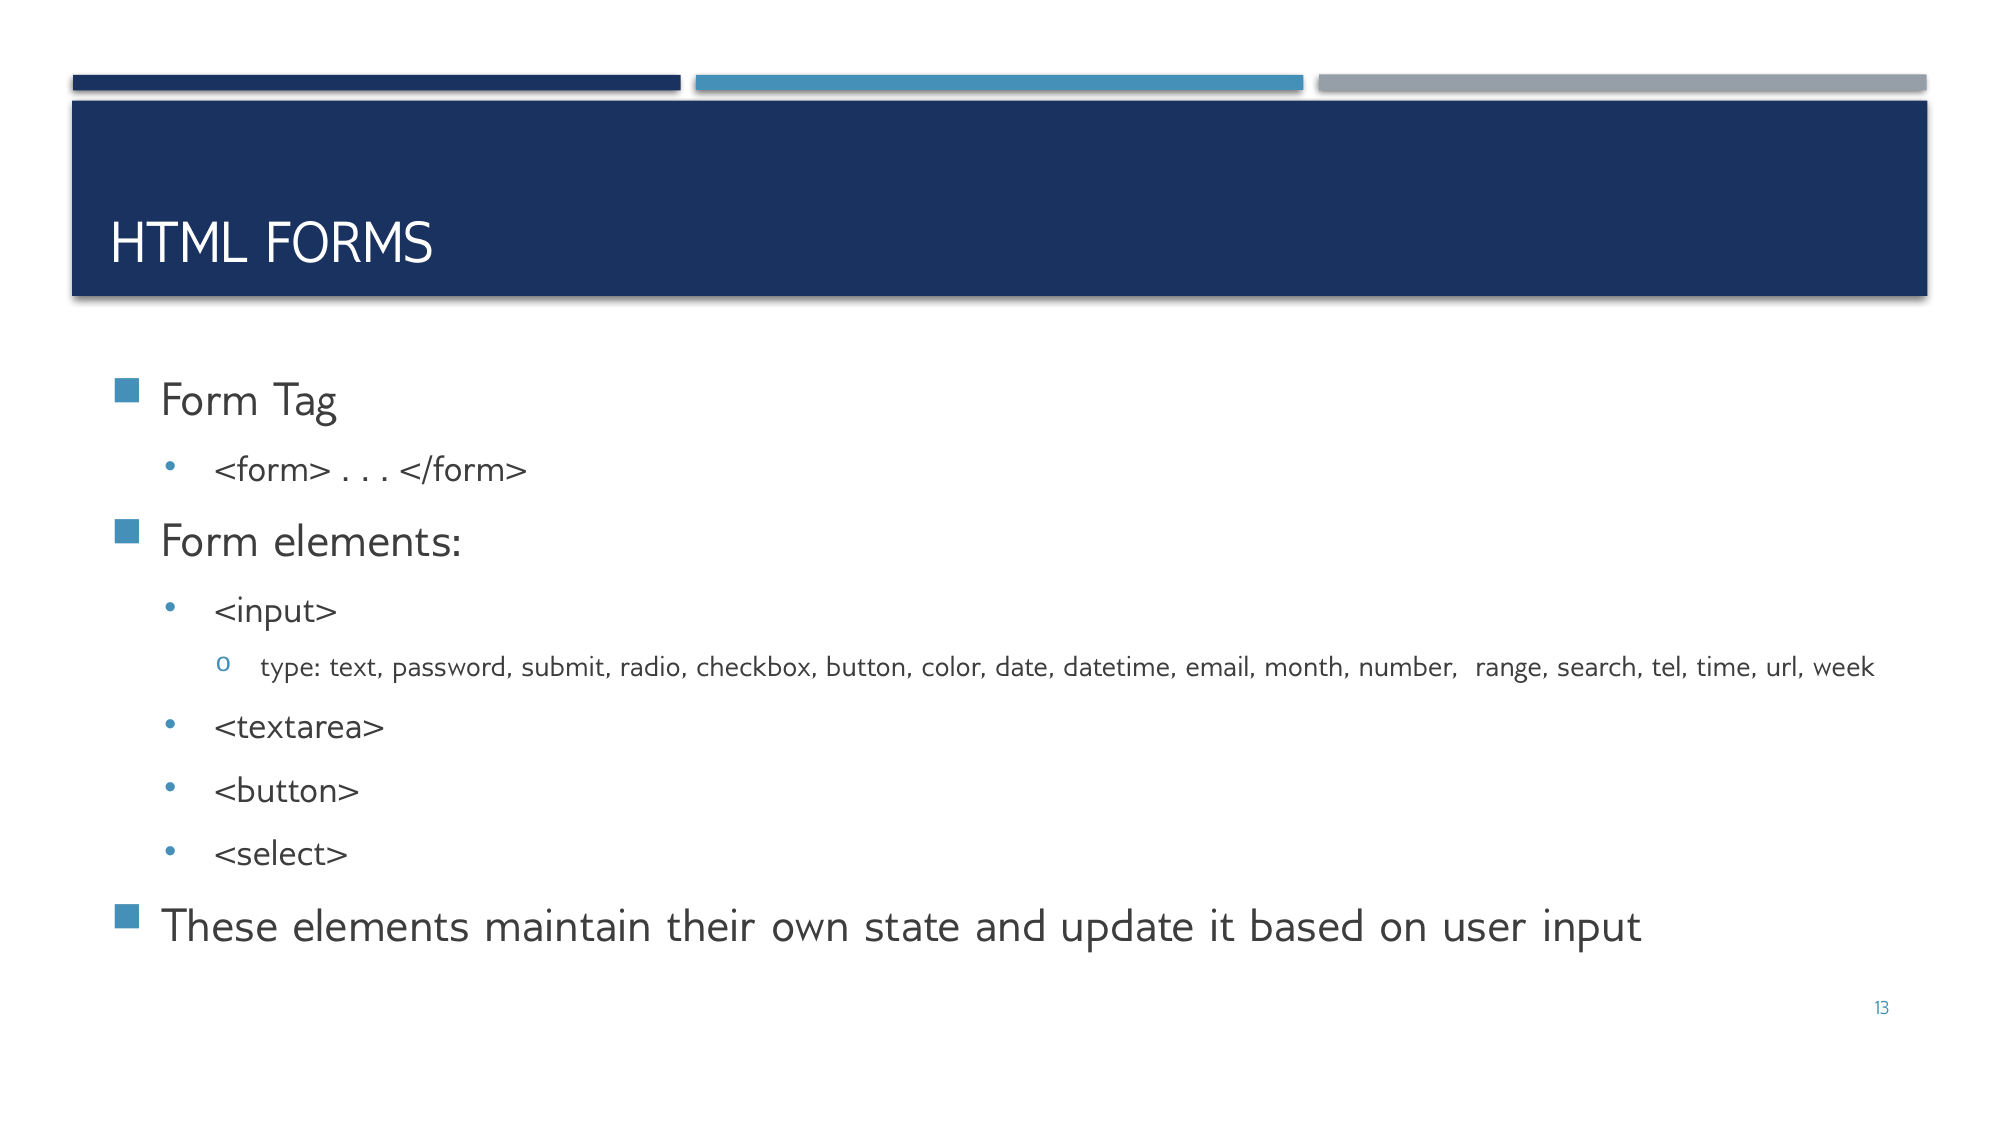

# HTML Forms
Form Tag
<form> . . . </form>
Form elements:
<input>
type: text, password, submit, radio, checkbox, button, color, date, datetime, email, month, number,  range, search, tel, time, url, week
<textarea>
<button>
<select>
These elements maintain their own state and update it based on user input
13